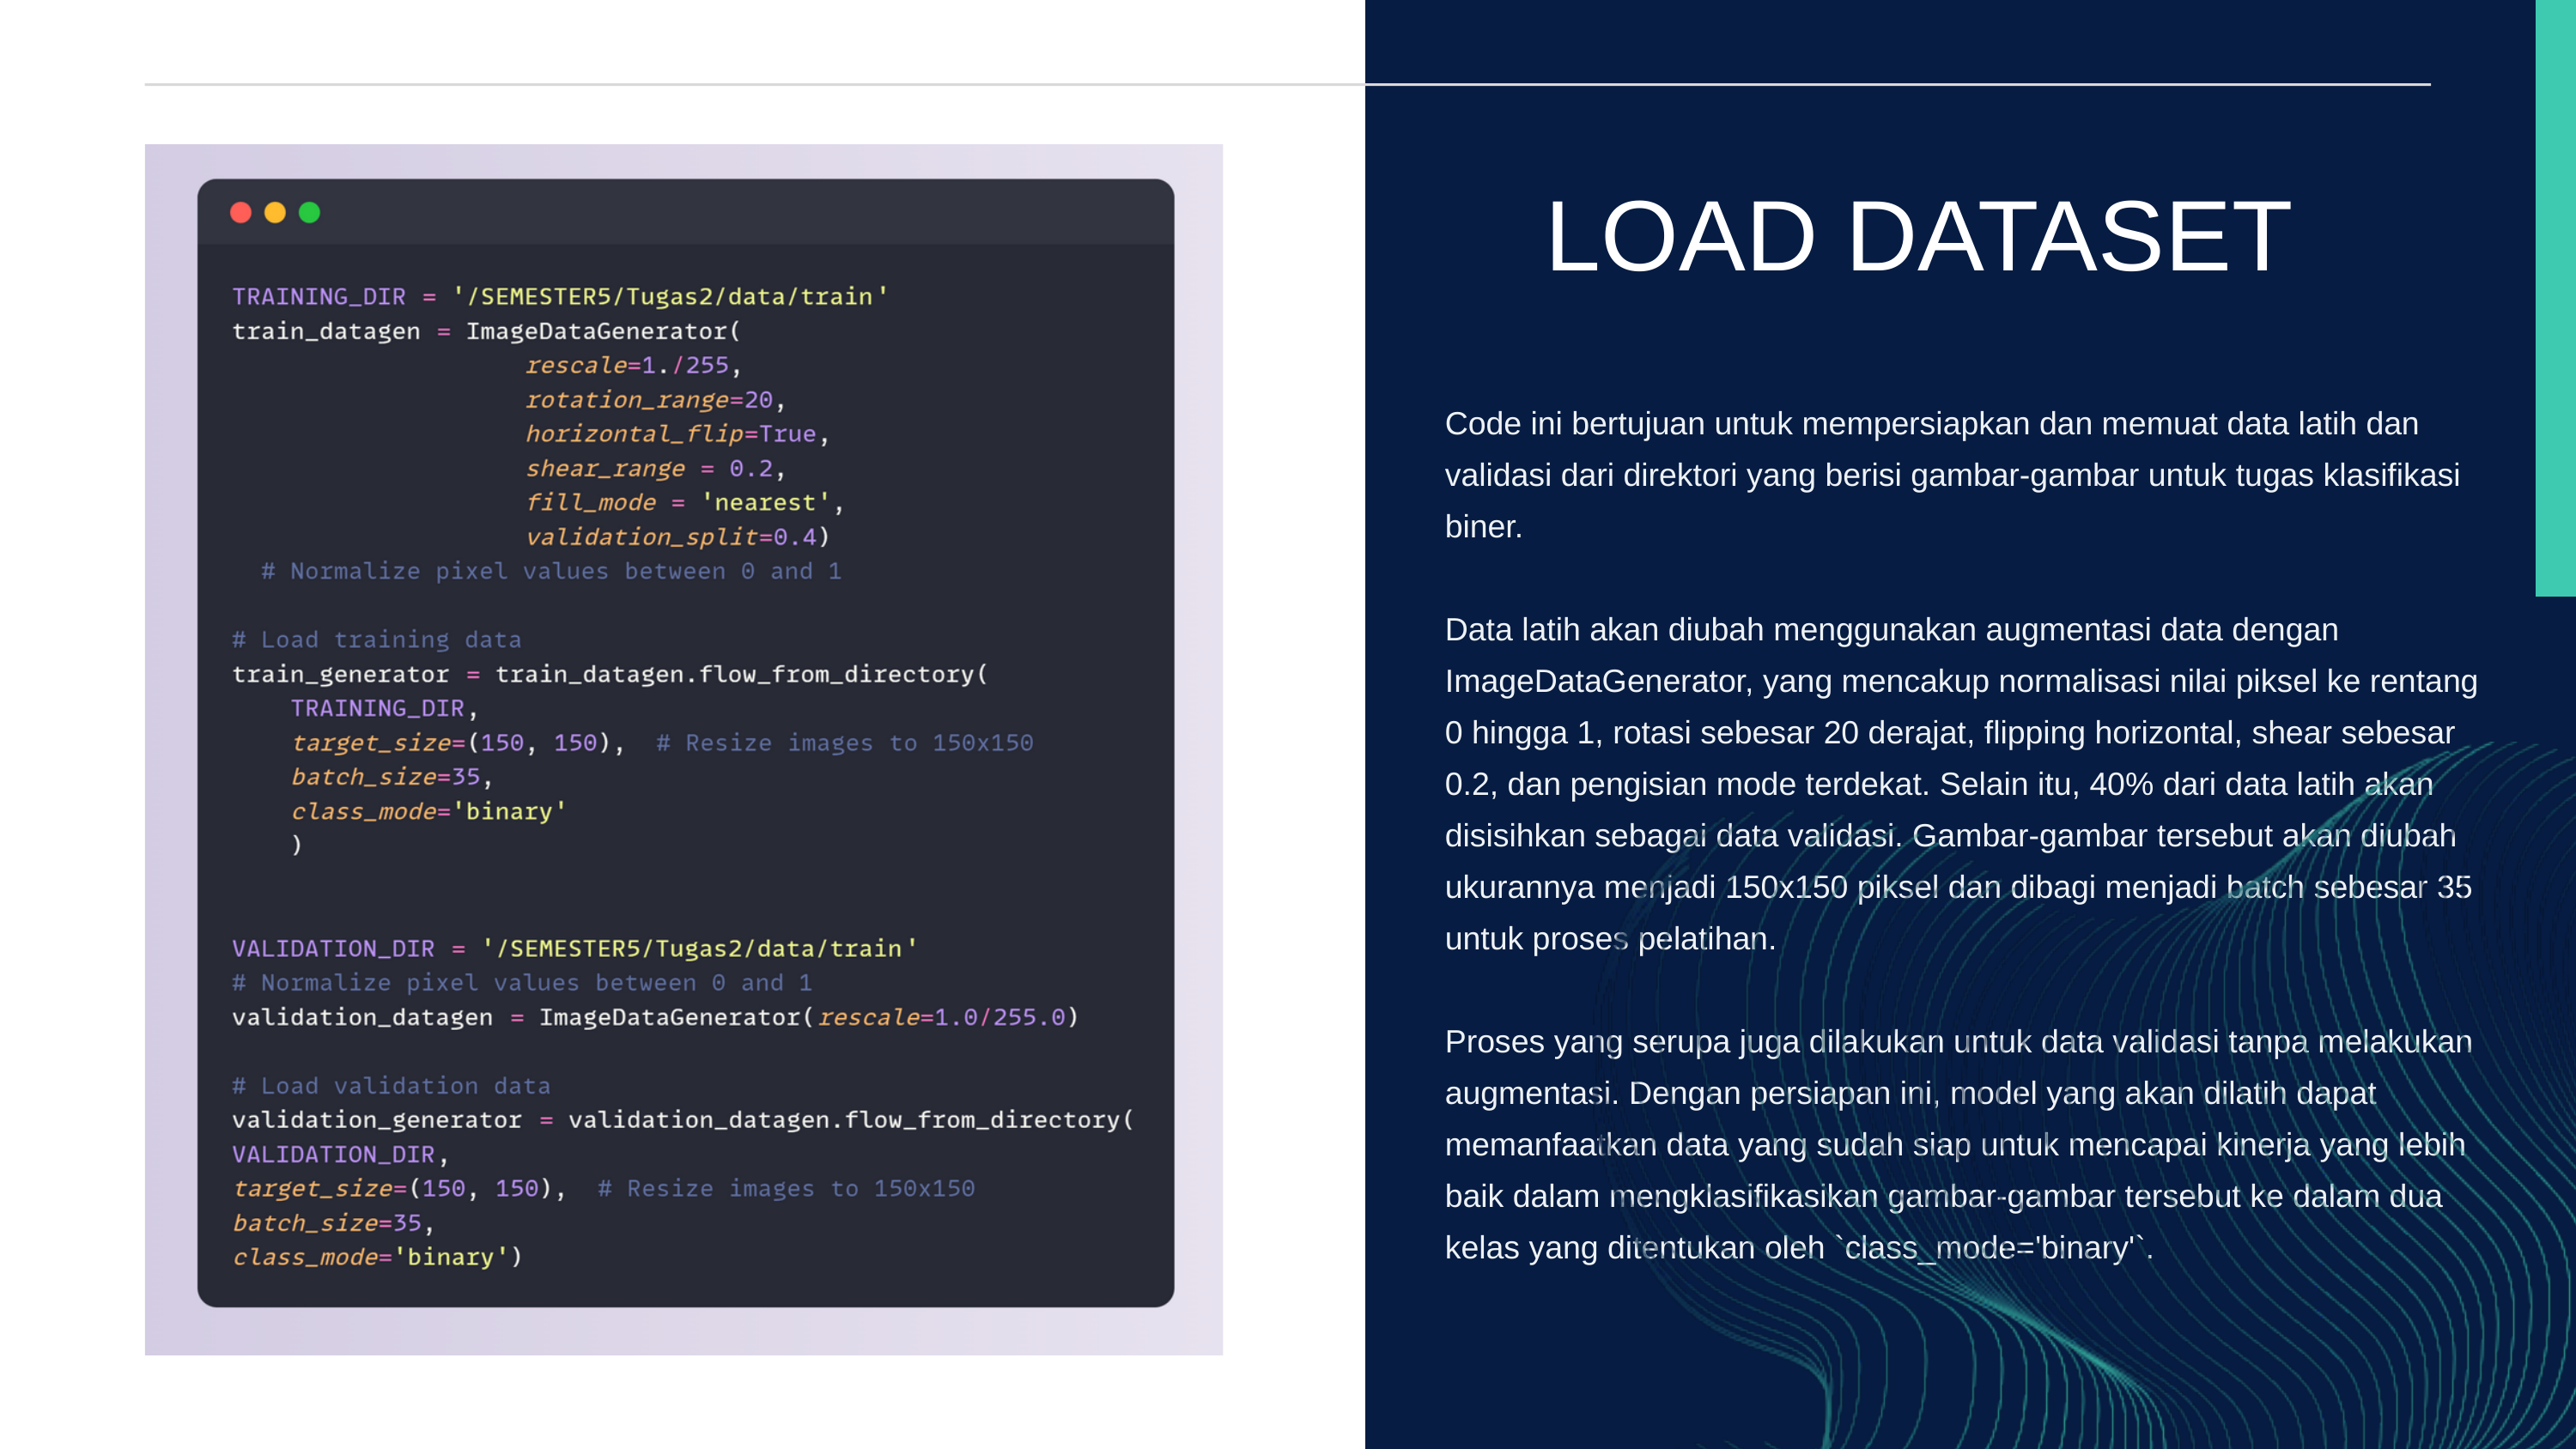

LOAD DATASET

Code ini bertujuan untuk mempersiapkan dan memuat data latih dan validasi dari direktori yang berisi gambar-gambar untuk tugas klasifikasi biner.

Data latih akan diubah menggunakan augmentasi data dengan ImageDataGenerator, yang mencakup normalisasi nilai piksel ke rentang 0 hingga 1, rotasi sebesar 20 derajat, flipping horizontal, shear sebesar 0.2, dan pengisian mode terdekat. Selain itu, 40% dari data latih akan disisihkan sebagai data validasi. Gambar-gambar tersebut akan diubah ukurannya menjadi 150x150 piksel dan dibagi menjadi batch sebesar 35 untuk proses pelatihan.

Proses yang serupa juga dilakukan untuk data validasi tanpa melakukan augmentasi. Dengan persiapan ini, model yang akan dilatih dapat memanfaatkan data yang sudah siap untuk mencapai kinerja yang lebih baik dalam mengklasifikasikan gambar-gambar tersebut ke dalam dua kelas yang ditentukan oleh `class_mode='binary'`.